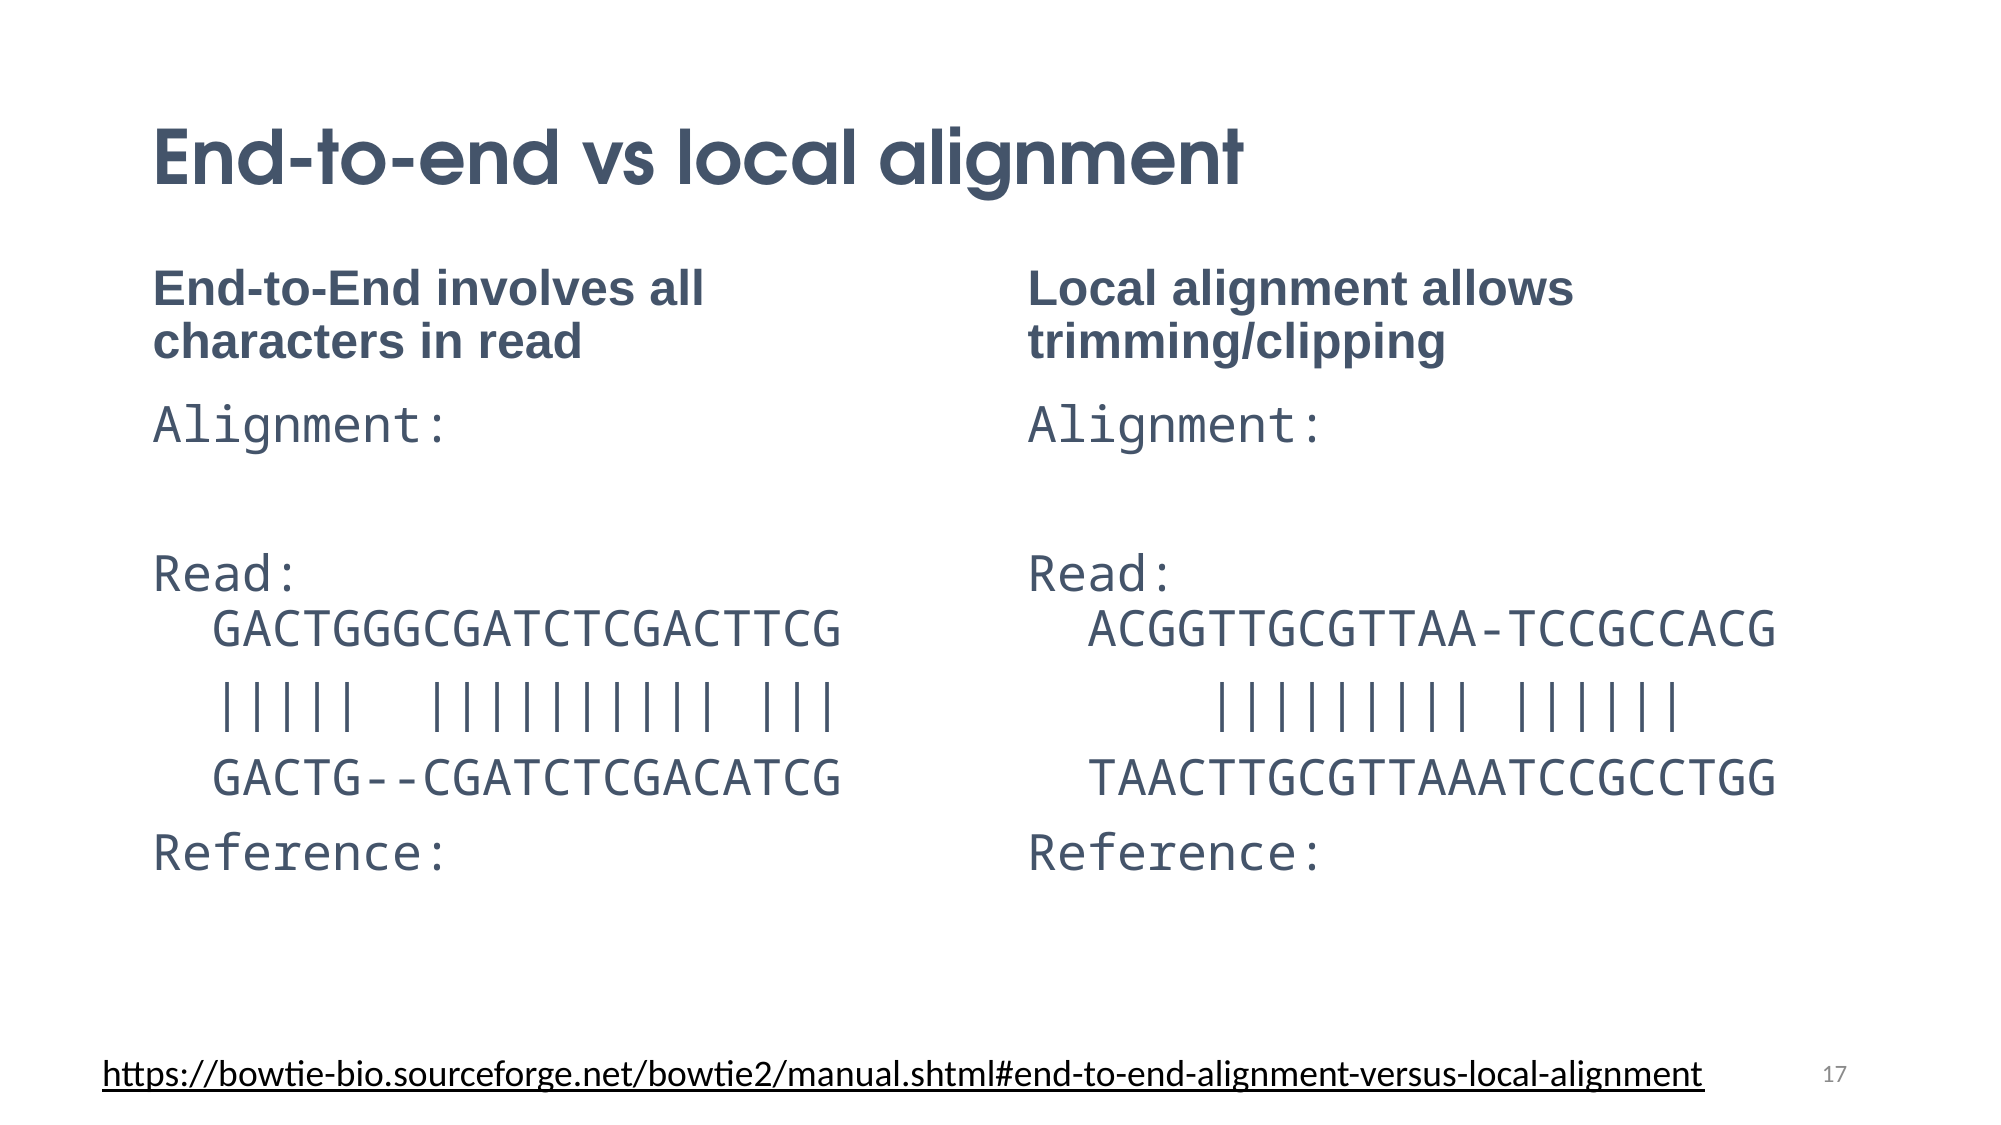

# End-to-end vs local alignment
End-to-End involves all characters in read
Local alignment allows trimming/clipping
Alignment:

Read:
  GACTGGGCGATCTCGACTTCG
  |||||  |||||||||| |||
  GACTG--CGATCTCGACATCG
Reference:
Alignment:

Read:
  ACGGTTGCGTTAA-TCCGCCACG
      ||||||||| ||||||
  TAACTTGCGTTAAATCCGCCTGG
Reference:
https://bowtie-bio.sourceforge.net/bowtie2/manual.shtml#end-to-end-alignment-versus-local-alignment
17